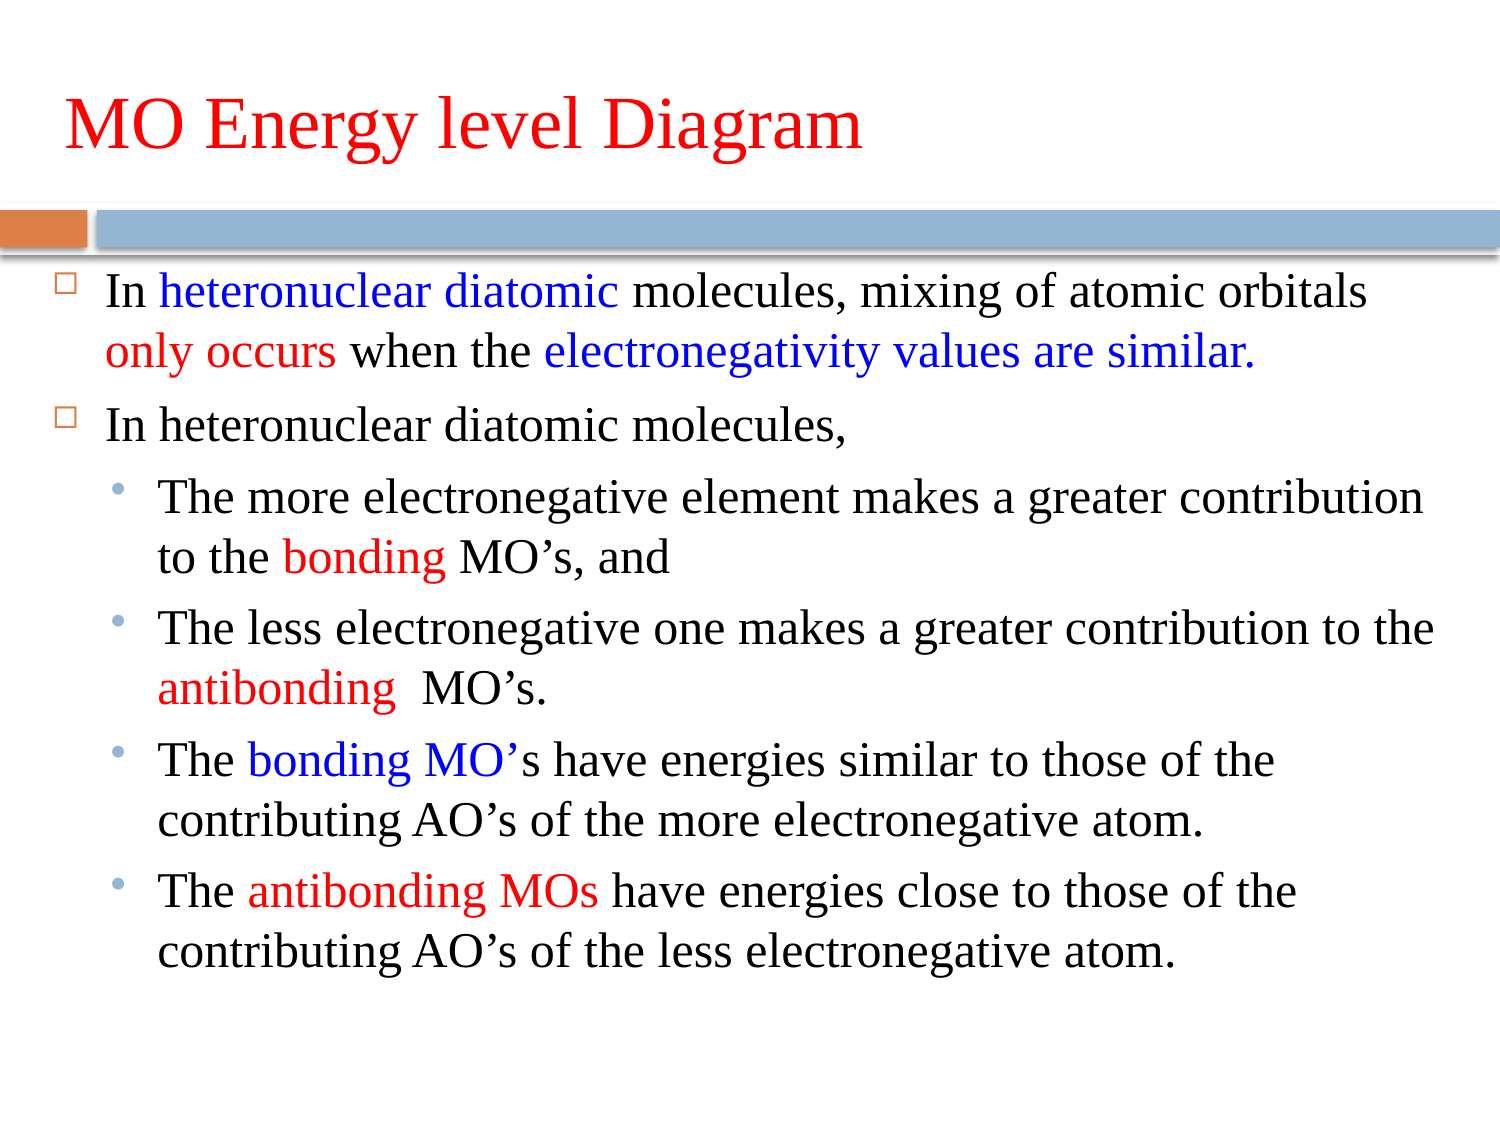

# MO Energy level Diagram
In heteronuclear diatomic molecules, mixing of atomic orbitals only occurs when the electronegativity values are similar.
In heteronuclear diatomic molecules,
The more electronegative element makes a greater contribution to the bonding MO’s, and
The less electronegative one makes a greater contribution to the antibonding  MO’s.
The bonding MO’s have energies similar to those of the contributing AO’s of the more electronegative atom.
The antibonding MOs have energies close to those of the contributing AO’s of the less electronegative atom.